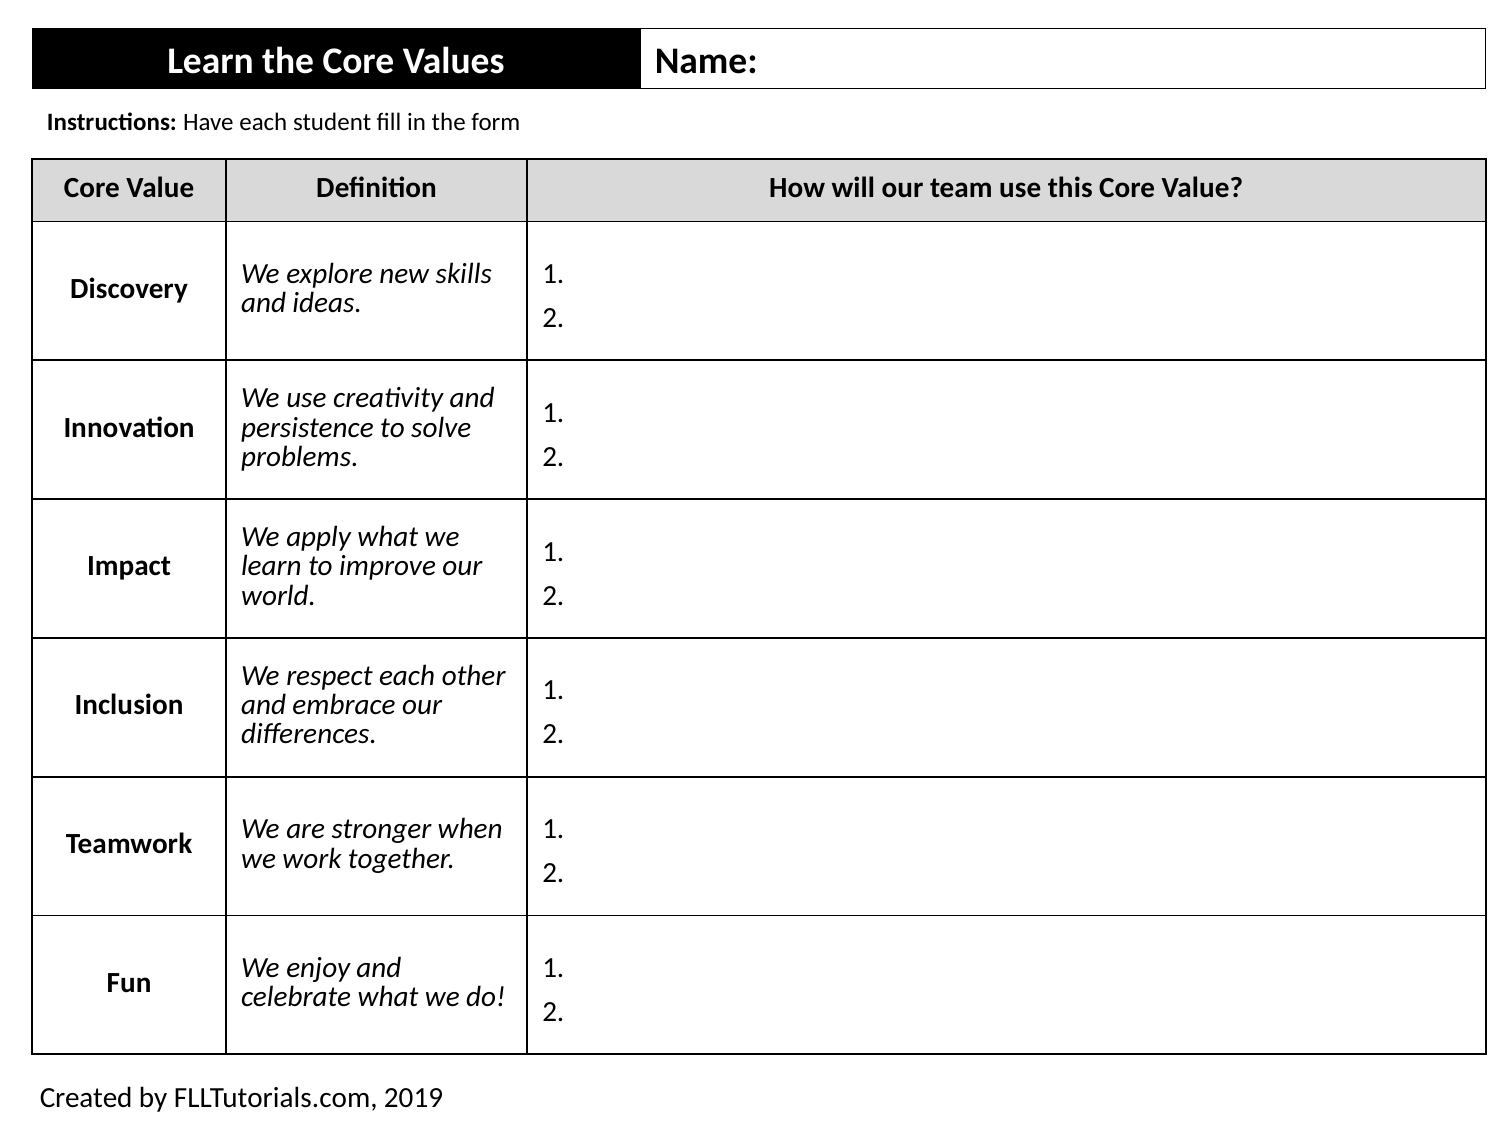

Learn the Core Values
Name:
Instructions: Have each student fill in the form
| Core Value | Definition | How will our team use this Core Value? |
| --- | --- | --- |
| Discovery | We explore new skills and ideas. | 1. 2. |
| Innovation | We use creativity and persistence to solve problems. | 1. 2. |
| Impact | We apply what we learn to improve our world. | 1. 2. |
| Inclusion | We respect each other and embrace our differences. | 1. 2. |
| Teamwork | We are stronger when we work together. | 1. 2. |
| Fun | We enjoy and celebrate what we do! | 1. 2. |
Created by FLLTutorials.com, 2019